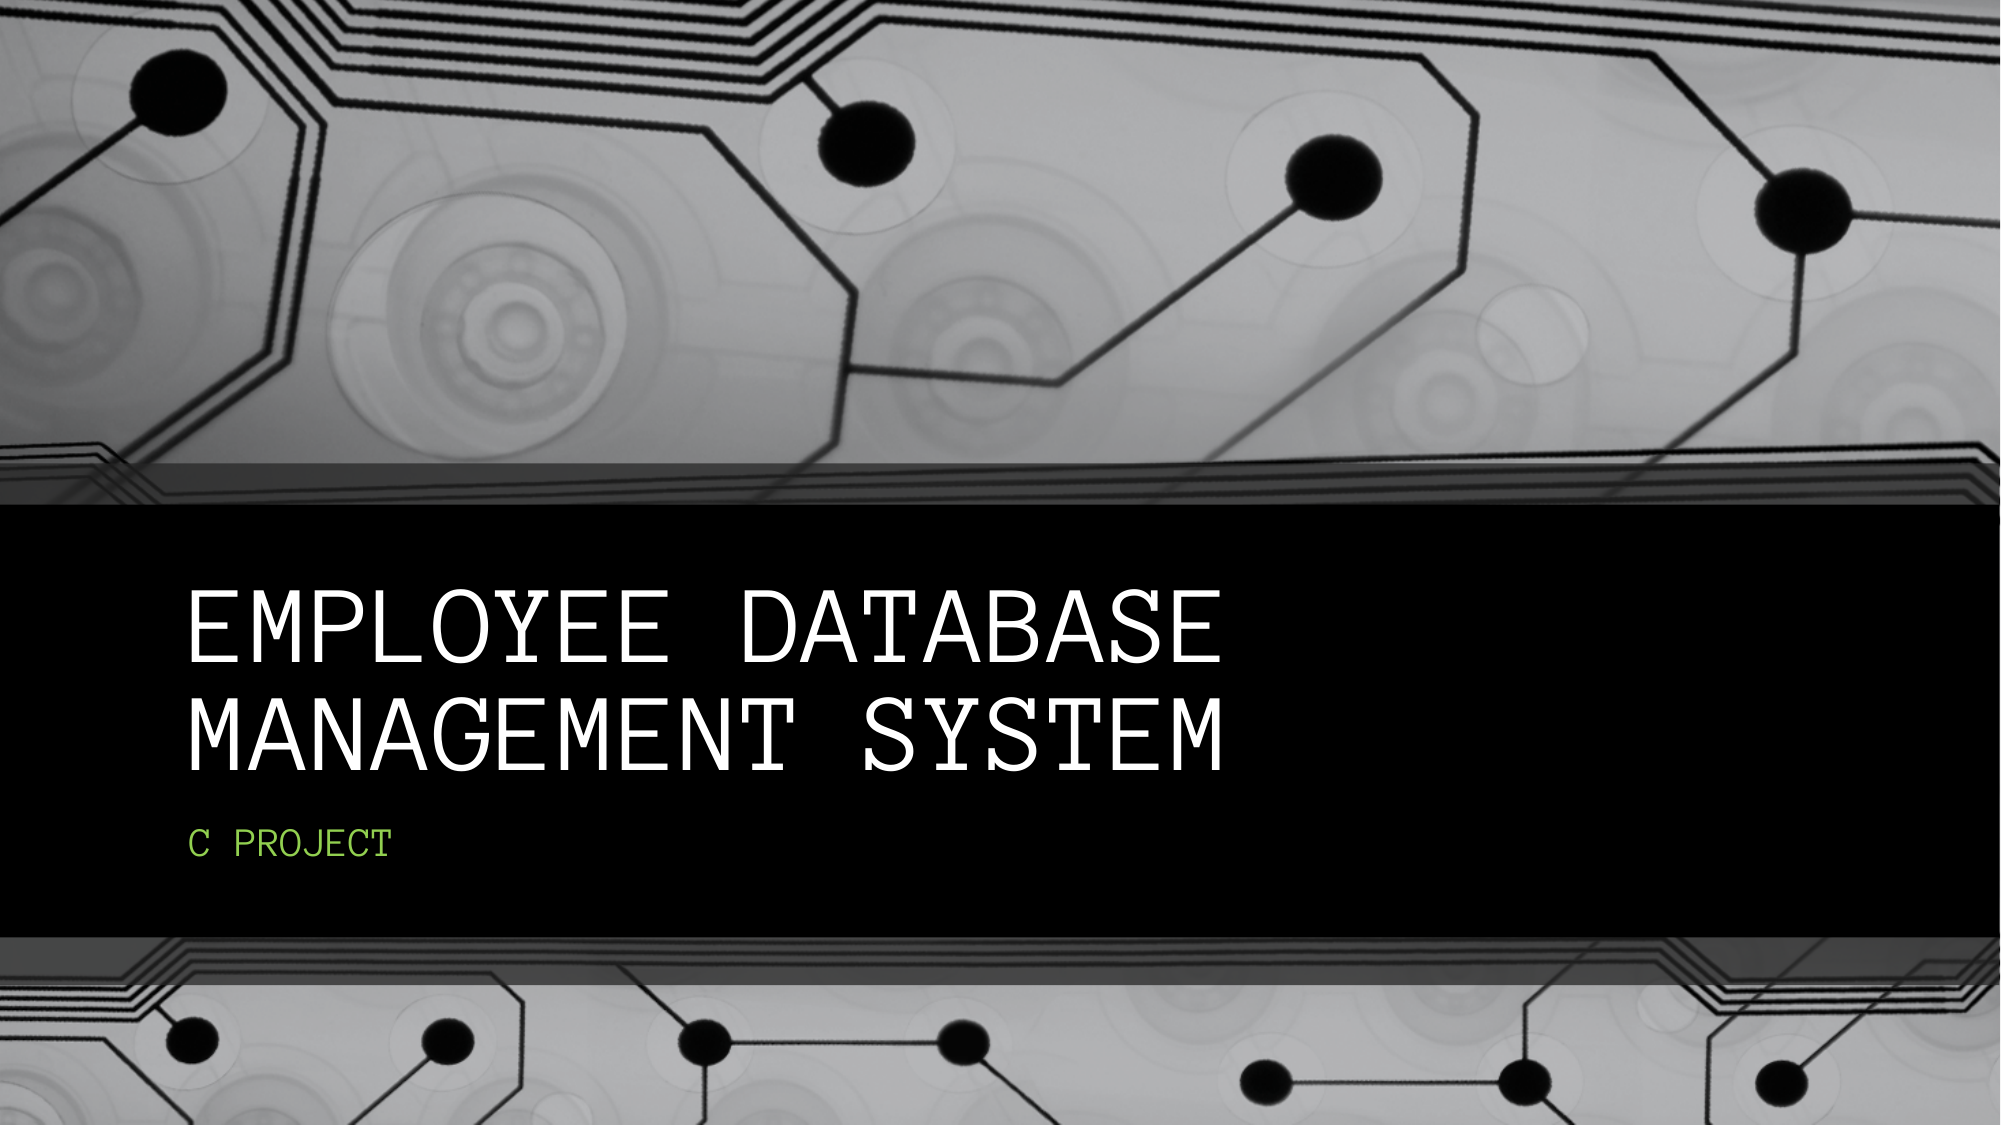

# EMPLOYEE DATABASE MANAGEMENT SYSTEM
C PROJECT